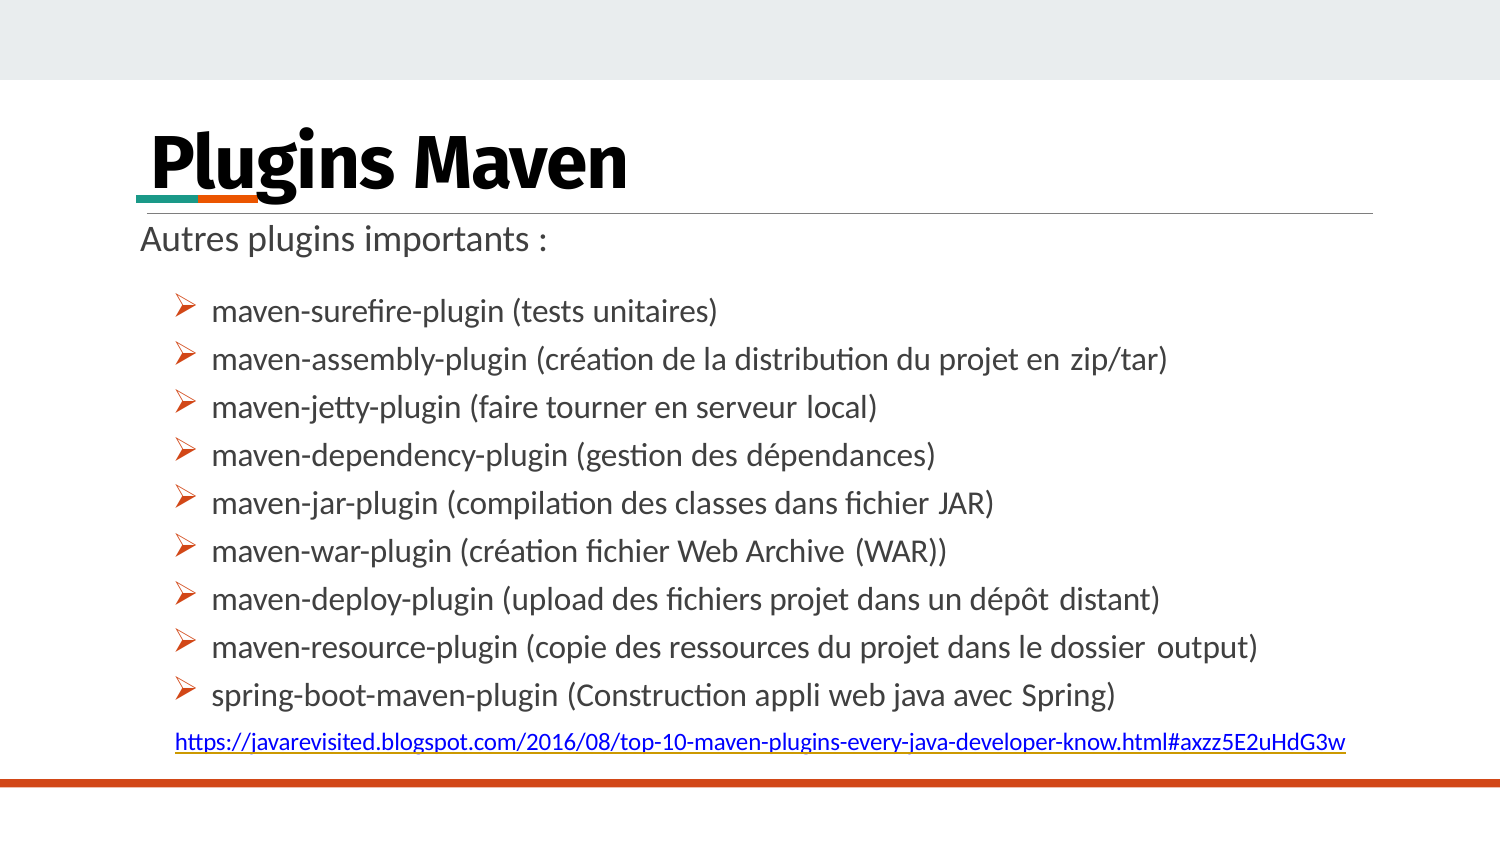

# Plugins Maven
Autres plugins importants :
maven-surefire-plugin (tests unitaires)
maven-assembly-plugin (création de la distribution du projet en zip/tar)
maven-jetty-plugin (faire tourner en serveur local)
maven-dependency-plugin (gestion des dépendances)
maven-jar-plugin (compilation des classes dans fichier JAR)
maven-war-plugin (création fichier Web Archive (WAR))
maven-deploy-plugin (upload des fichiers projet dans un dépôt distant)
maven-resource-plugin (copie des ressources du projet dans le dossier output)
spring-boot-maven-plugin (Construction appli web java avec Spring)

https://javarevisited.blogspot.com/2016/08/top-10-maven-plugins-every-java-developer-know.html#axzz5E2uHdG3w

240